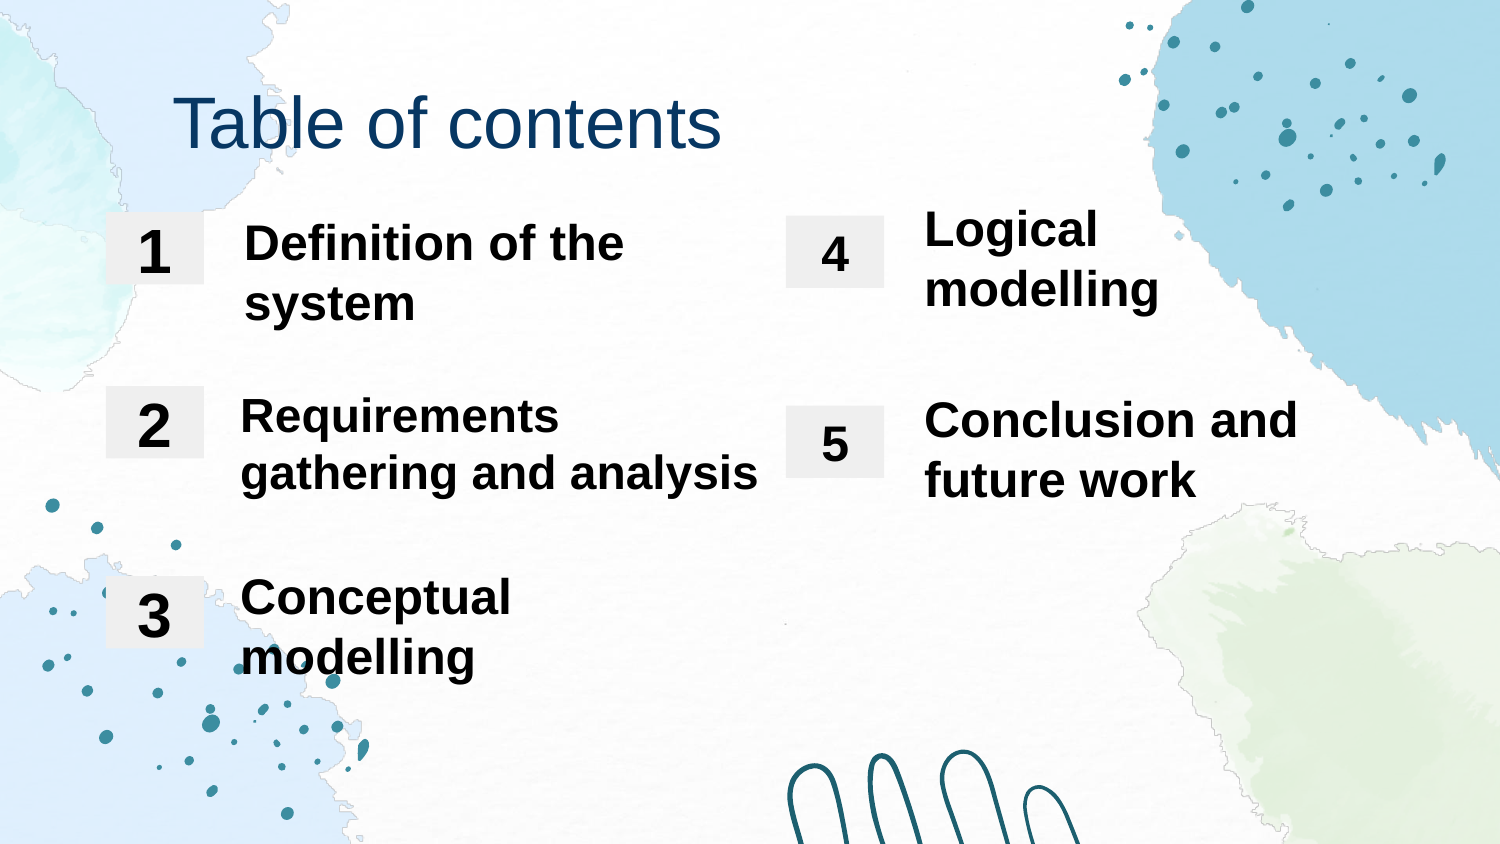

Table of contents
Logical modelling
1
Definition of the system
4
Requirements gathering and analysis
2
5
Conclusion and future work
3
Conceptual modelling